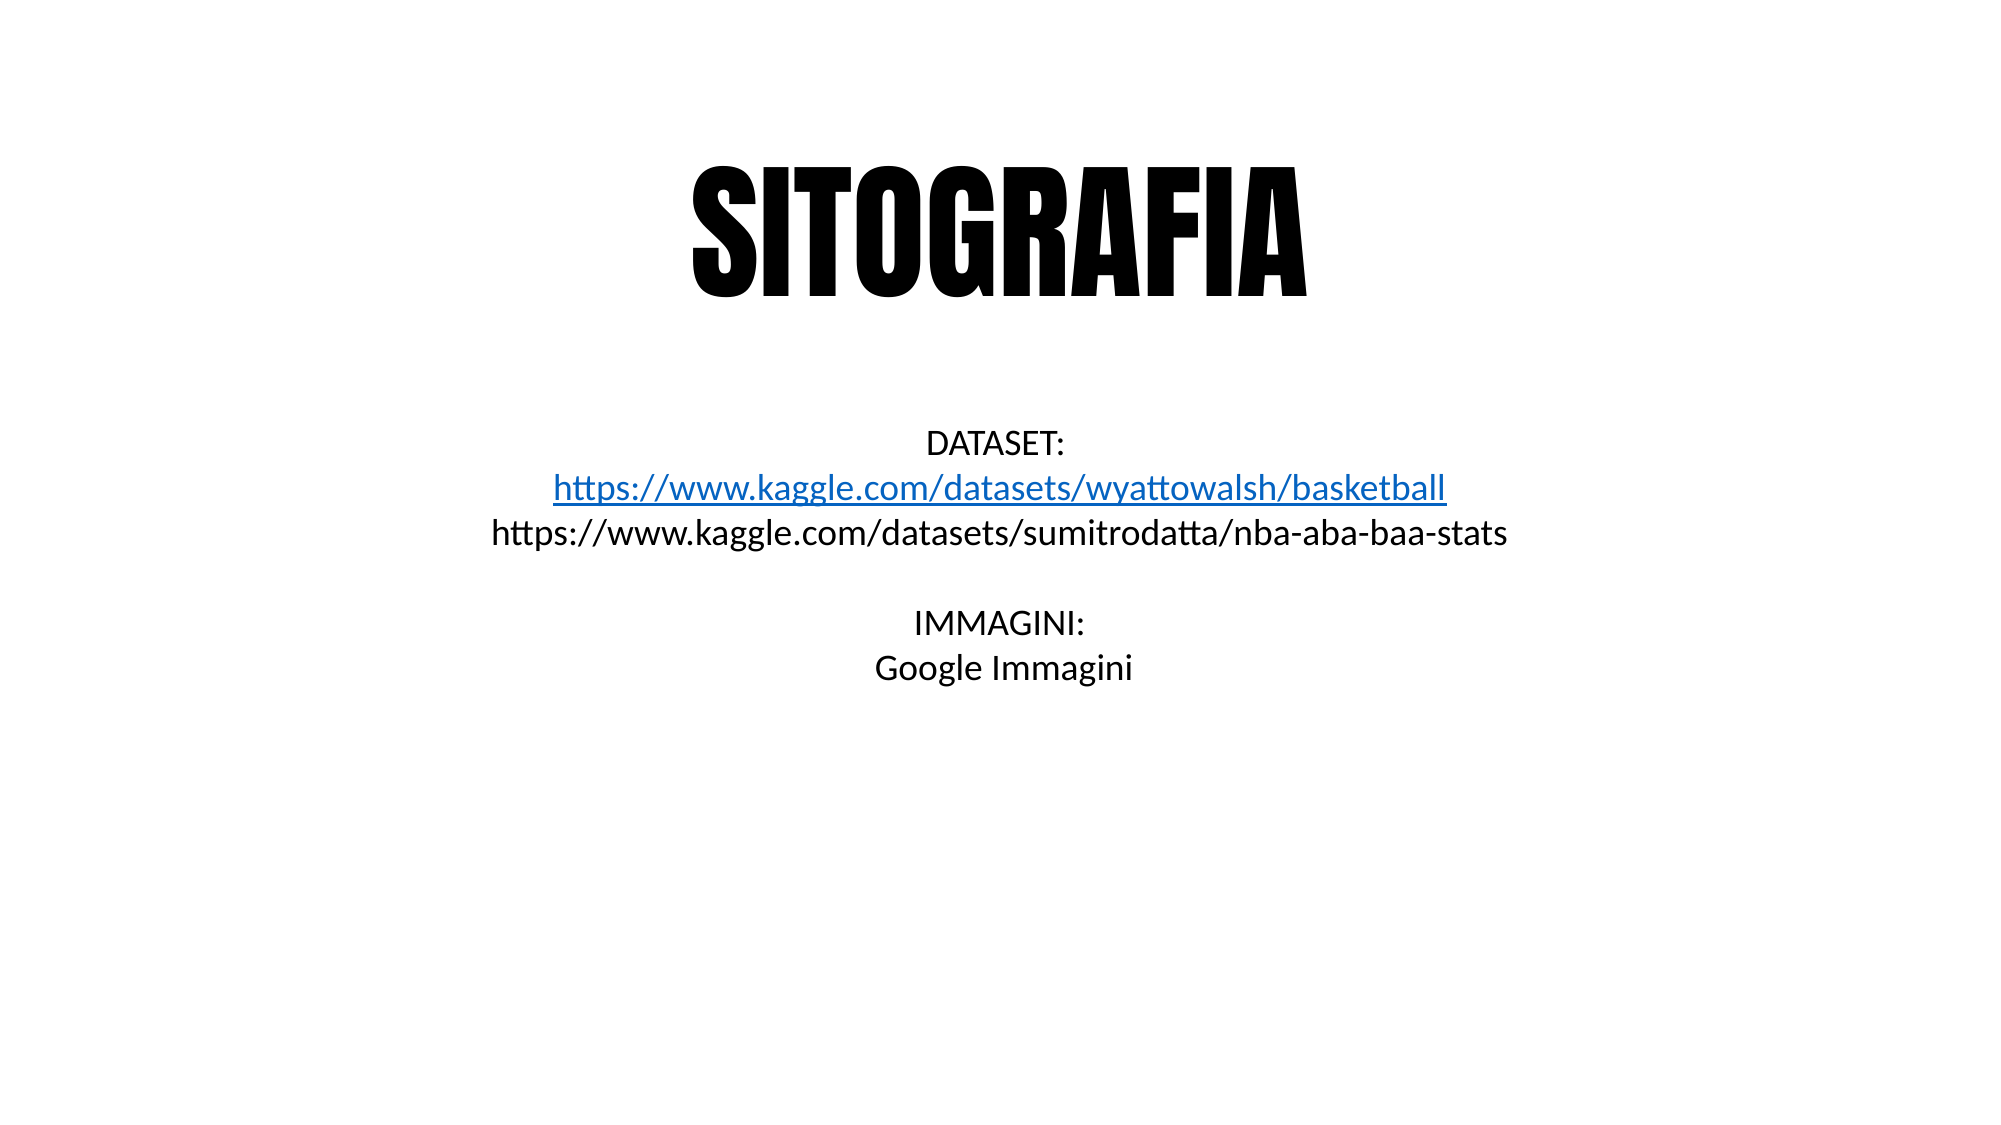

SITOGRAFIA
DATASET:
https://www.kaggle.com/datasets/wyattowalsh/basketball
https://www.kaggle.com/datasets/sumitrodatta/nba-aba-baa-stats

IMMAGINI:
 Google Immagini